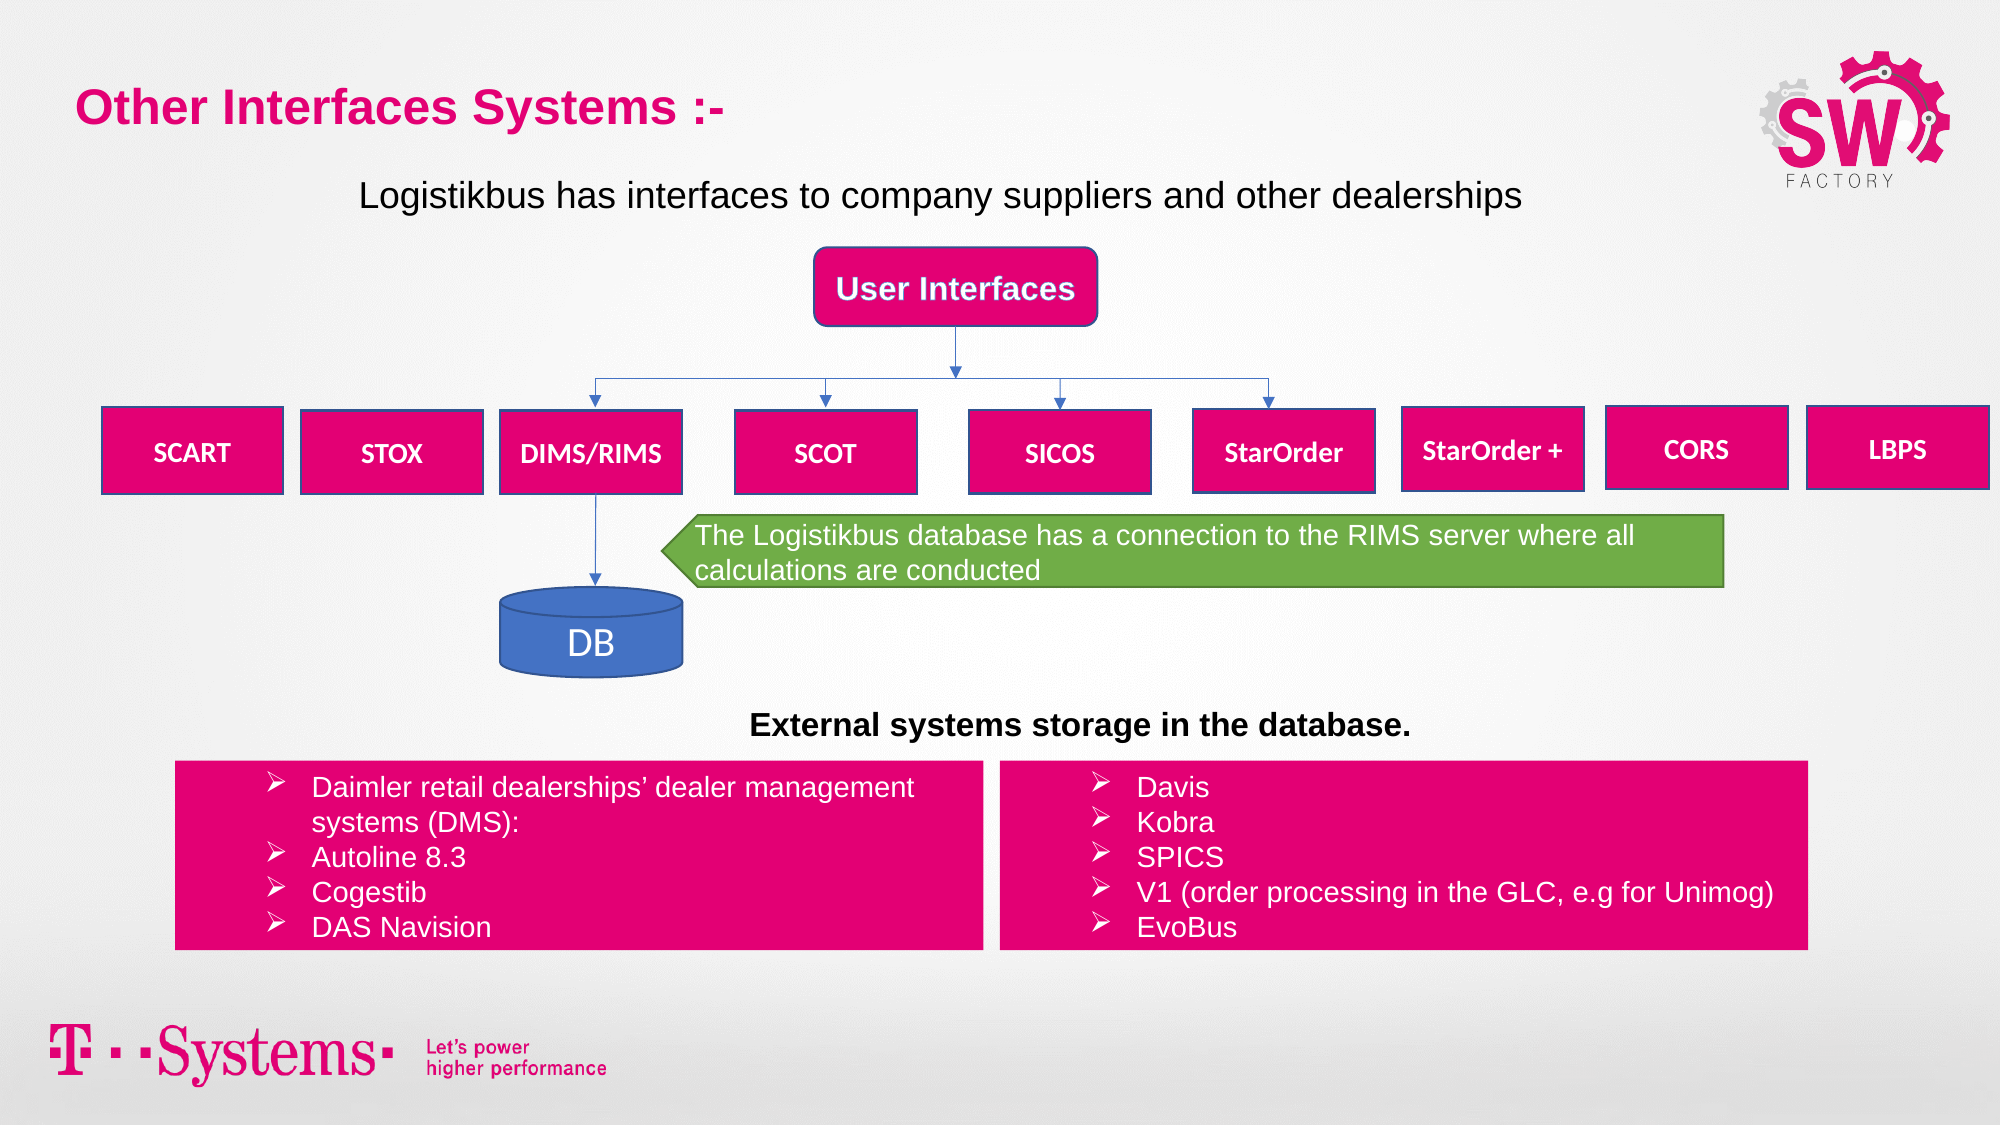

Other Interfaces Systems :-
Logistikbus has interfaces to company suppliers and other dealerships

User Interfaces
CORS
LBPS
SCART
StarOrder +
StarOrder
SICOS
STOX
DIMS/RIMS
SCOT
The Logistikbus database has a connection to the RIMS server where all calculations are conducted
DB
External systems storage in the database.
Daimler retail dealerships’ dealer management systems (DMS):
Autoline 8.3
Cogestib
DAS Navision
Davis
Kobra
SPICS
V1 (order processing in the GLC, e.g for Unimog)
EvoBus